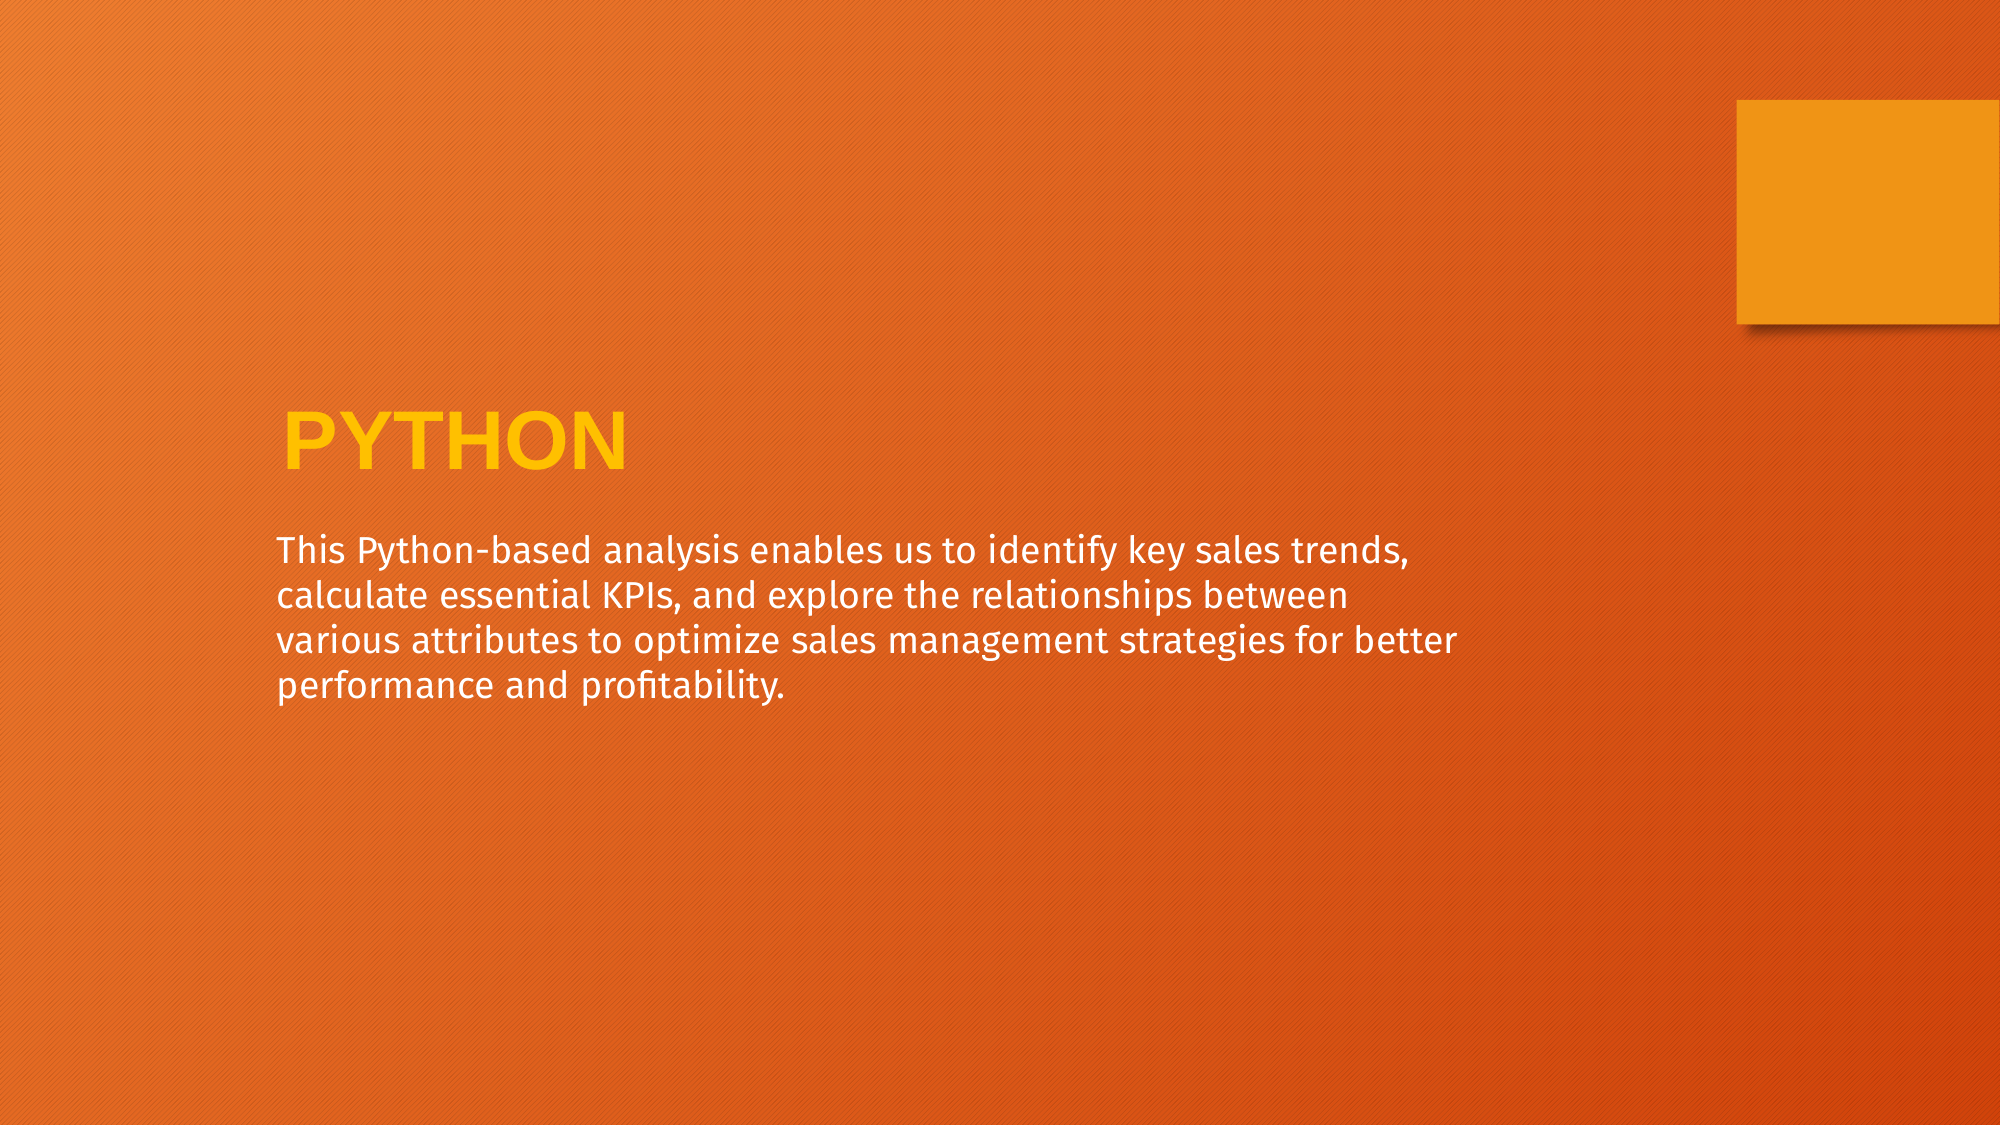

PYTHON
This Python-based analysis enables us to identify key sales trends, calculate essential KPIs, and explore the relationships between various attributes to optimize sales management strategies for better performance and profitability.